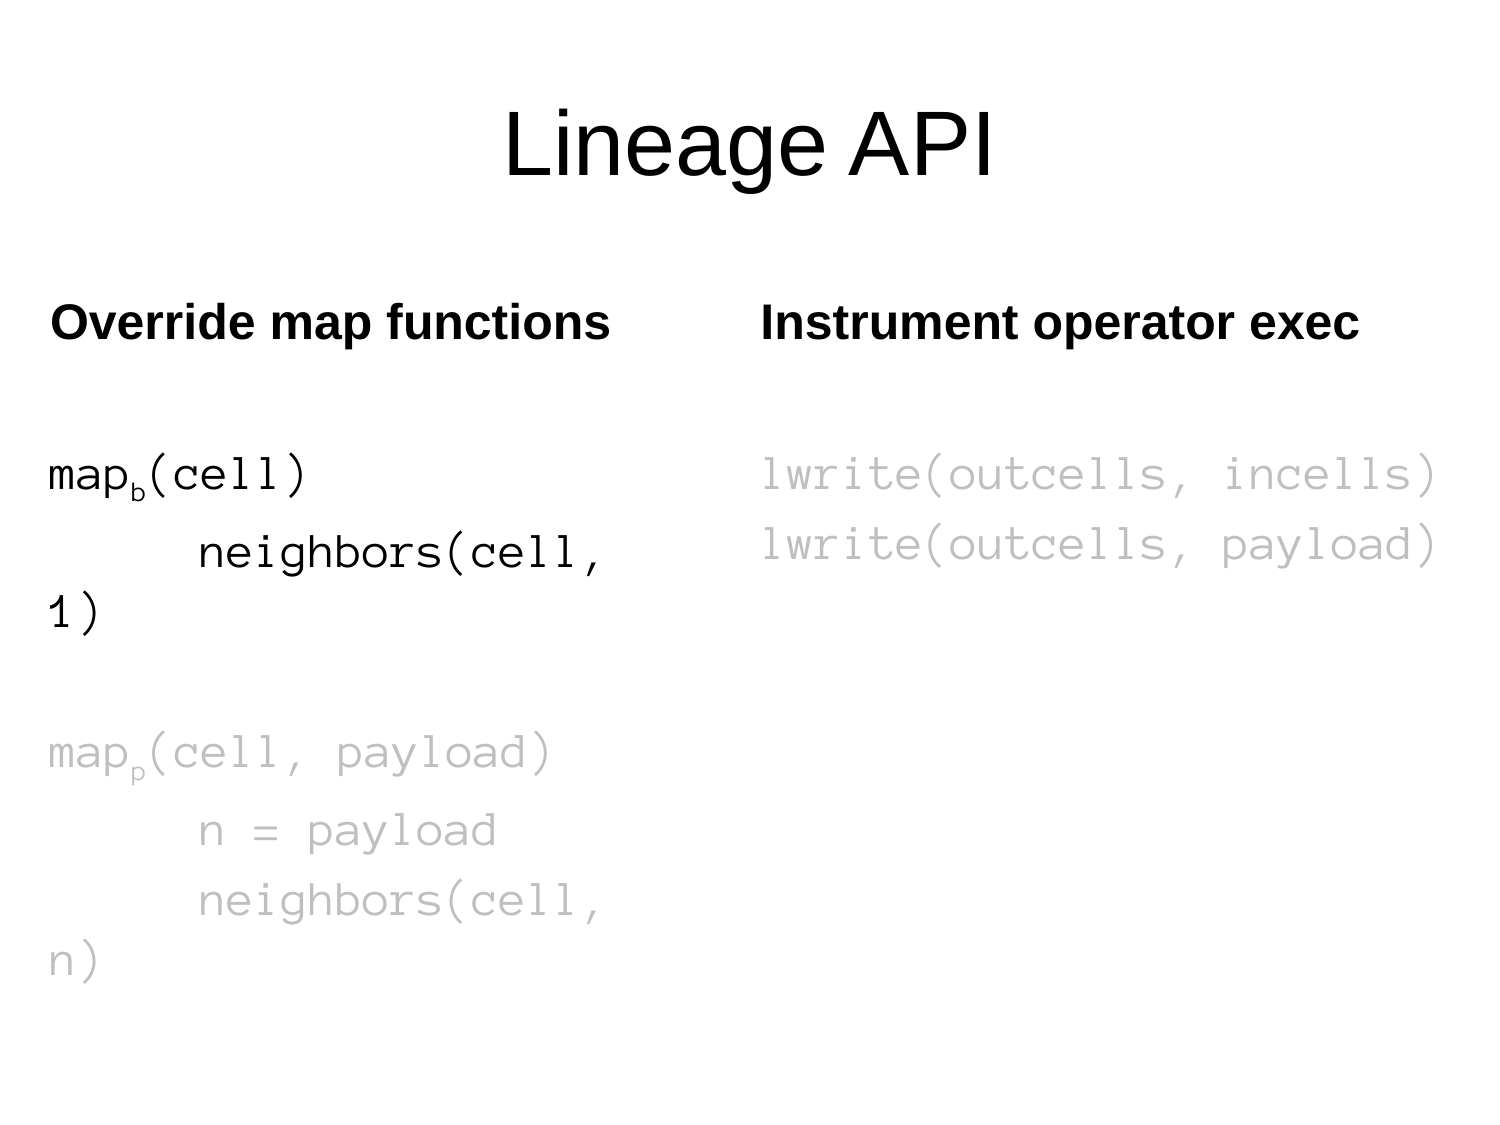

# Lineage API
Override map functions
Instrument operator exec
mapb(cell)
	neighbors(cell, 1)

mapp(cell, payload)
	n = payload
	neighbors(cell, n)

lwrite(outcells, incells)
lwrite(outcells, payload)